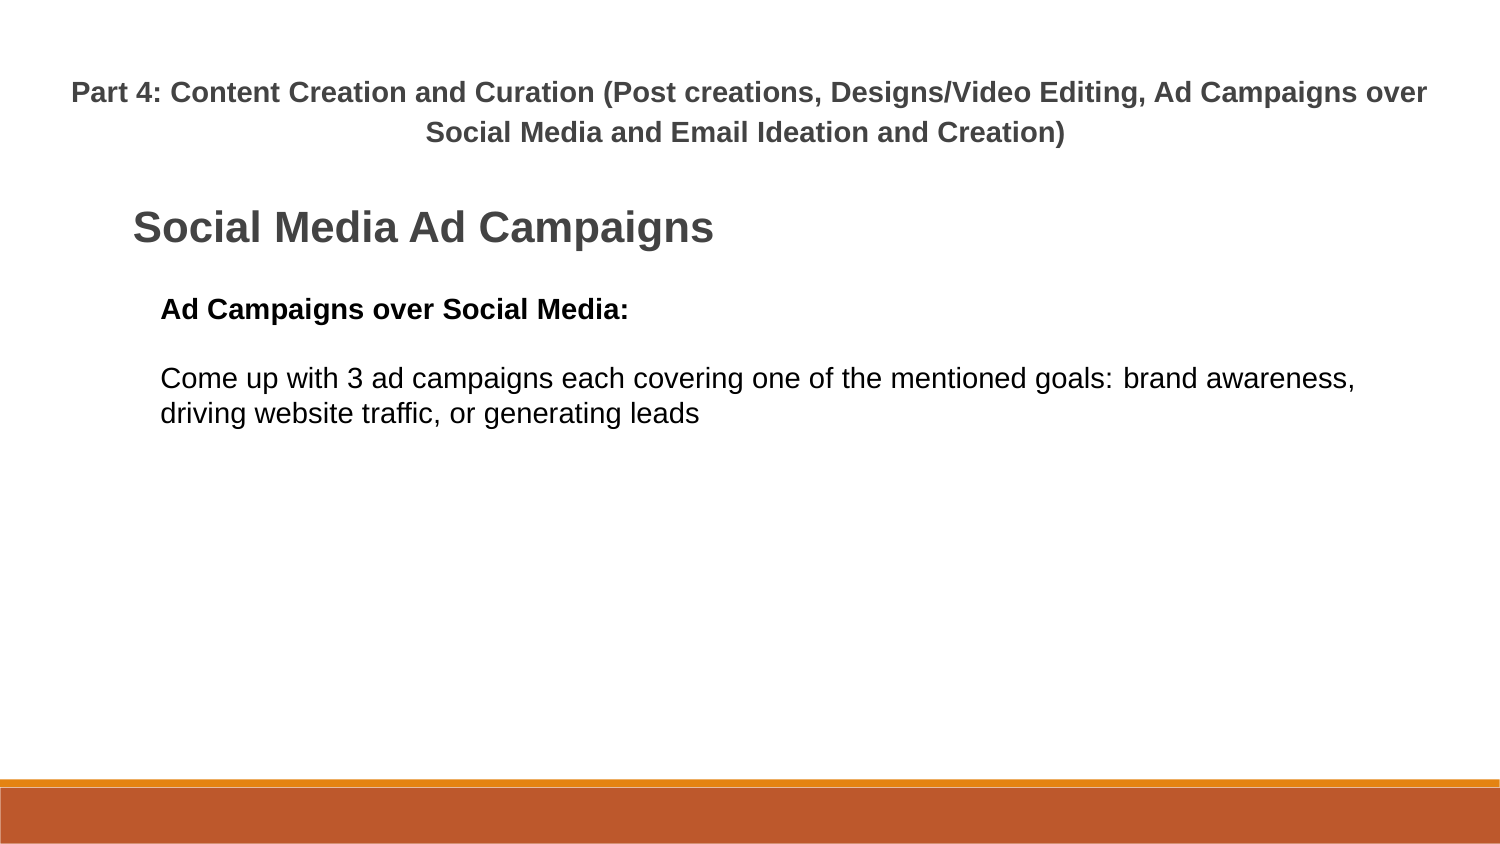

Part 4: Content Creation and Curation (Post creations, Designs/Video Editing, Ad Campaigns over Social Media and Email Ideation and Creation)
Social Media Ad Campaigns

Ad Campaigns over Social Media:

Come up with 3 ad campaigns each covering one of the mentioned goals: brand awareness, driving website traffic, or generating leads